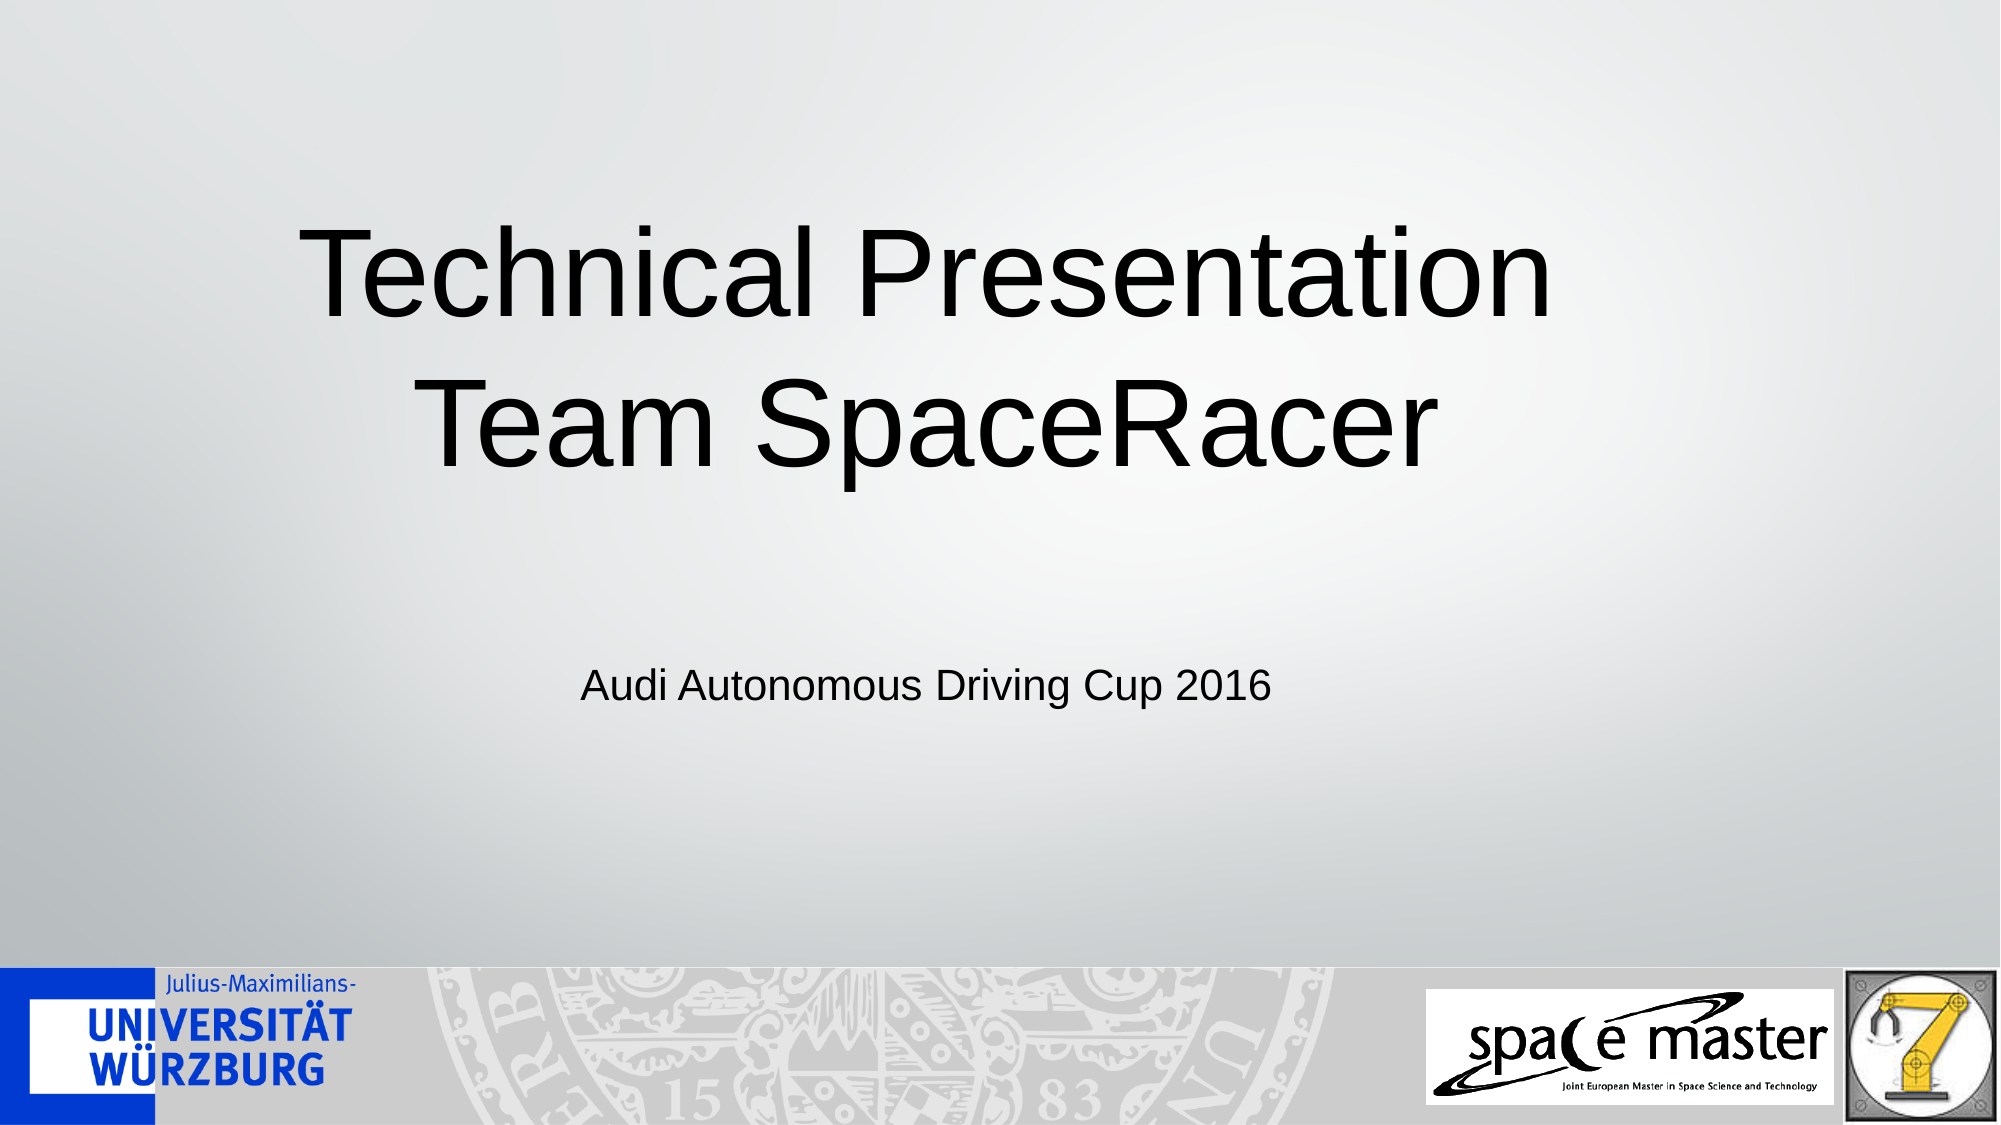

# Technical Presentation Team SpaceRacer
Audi Autonomous Driving Cup 2016